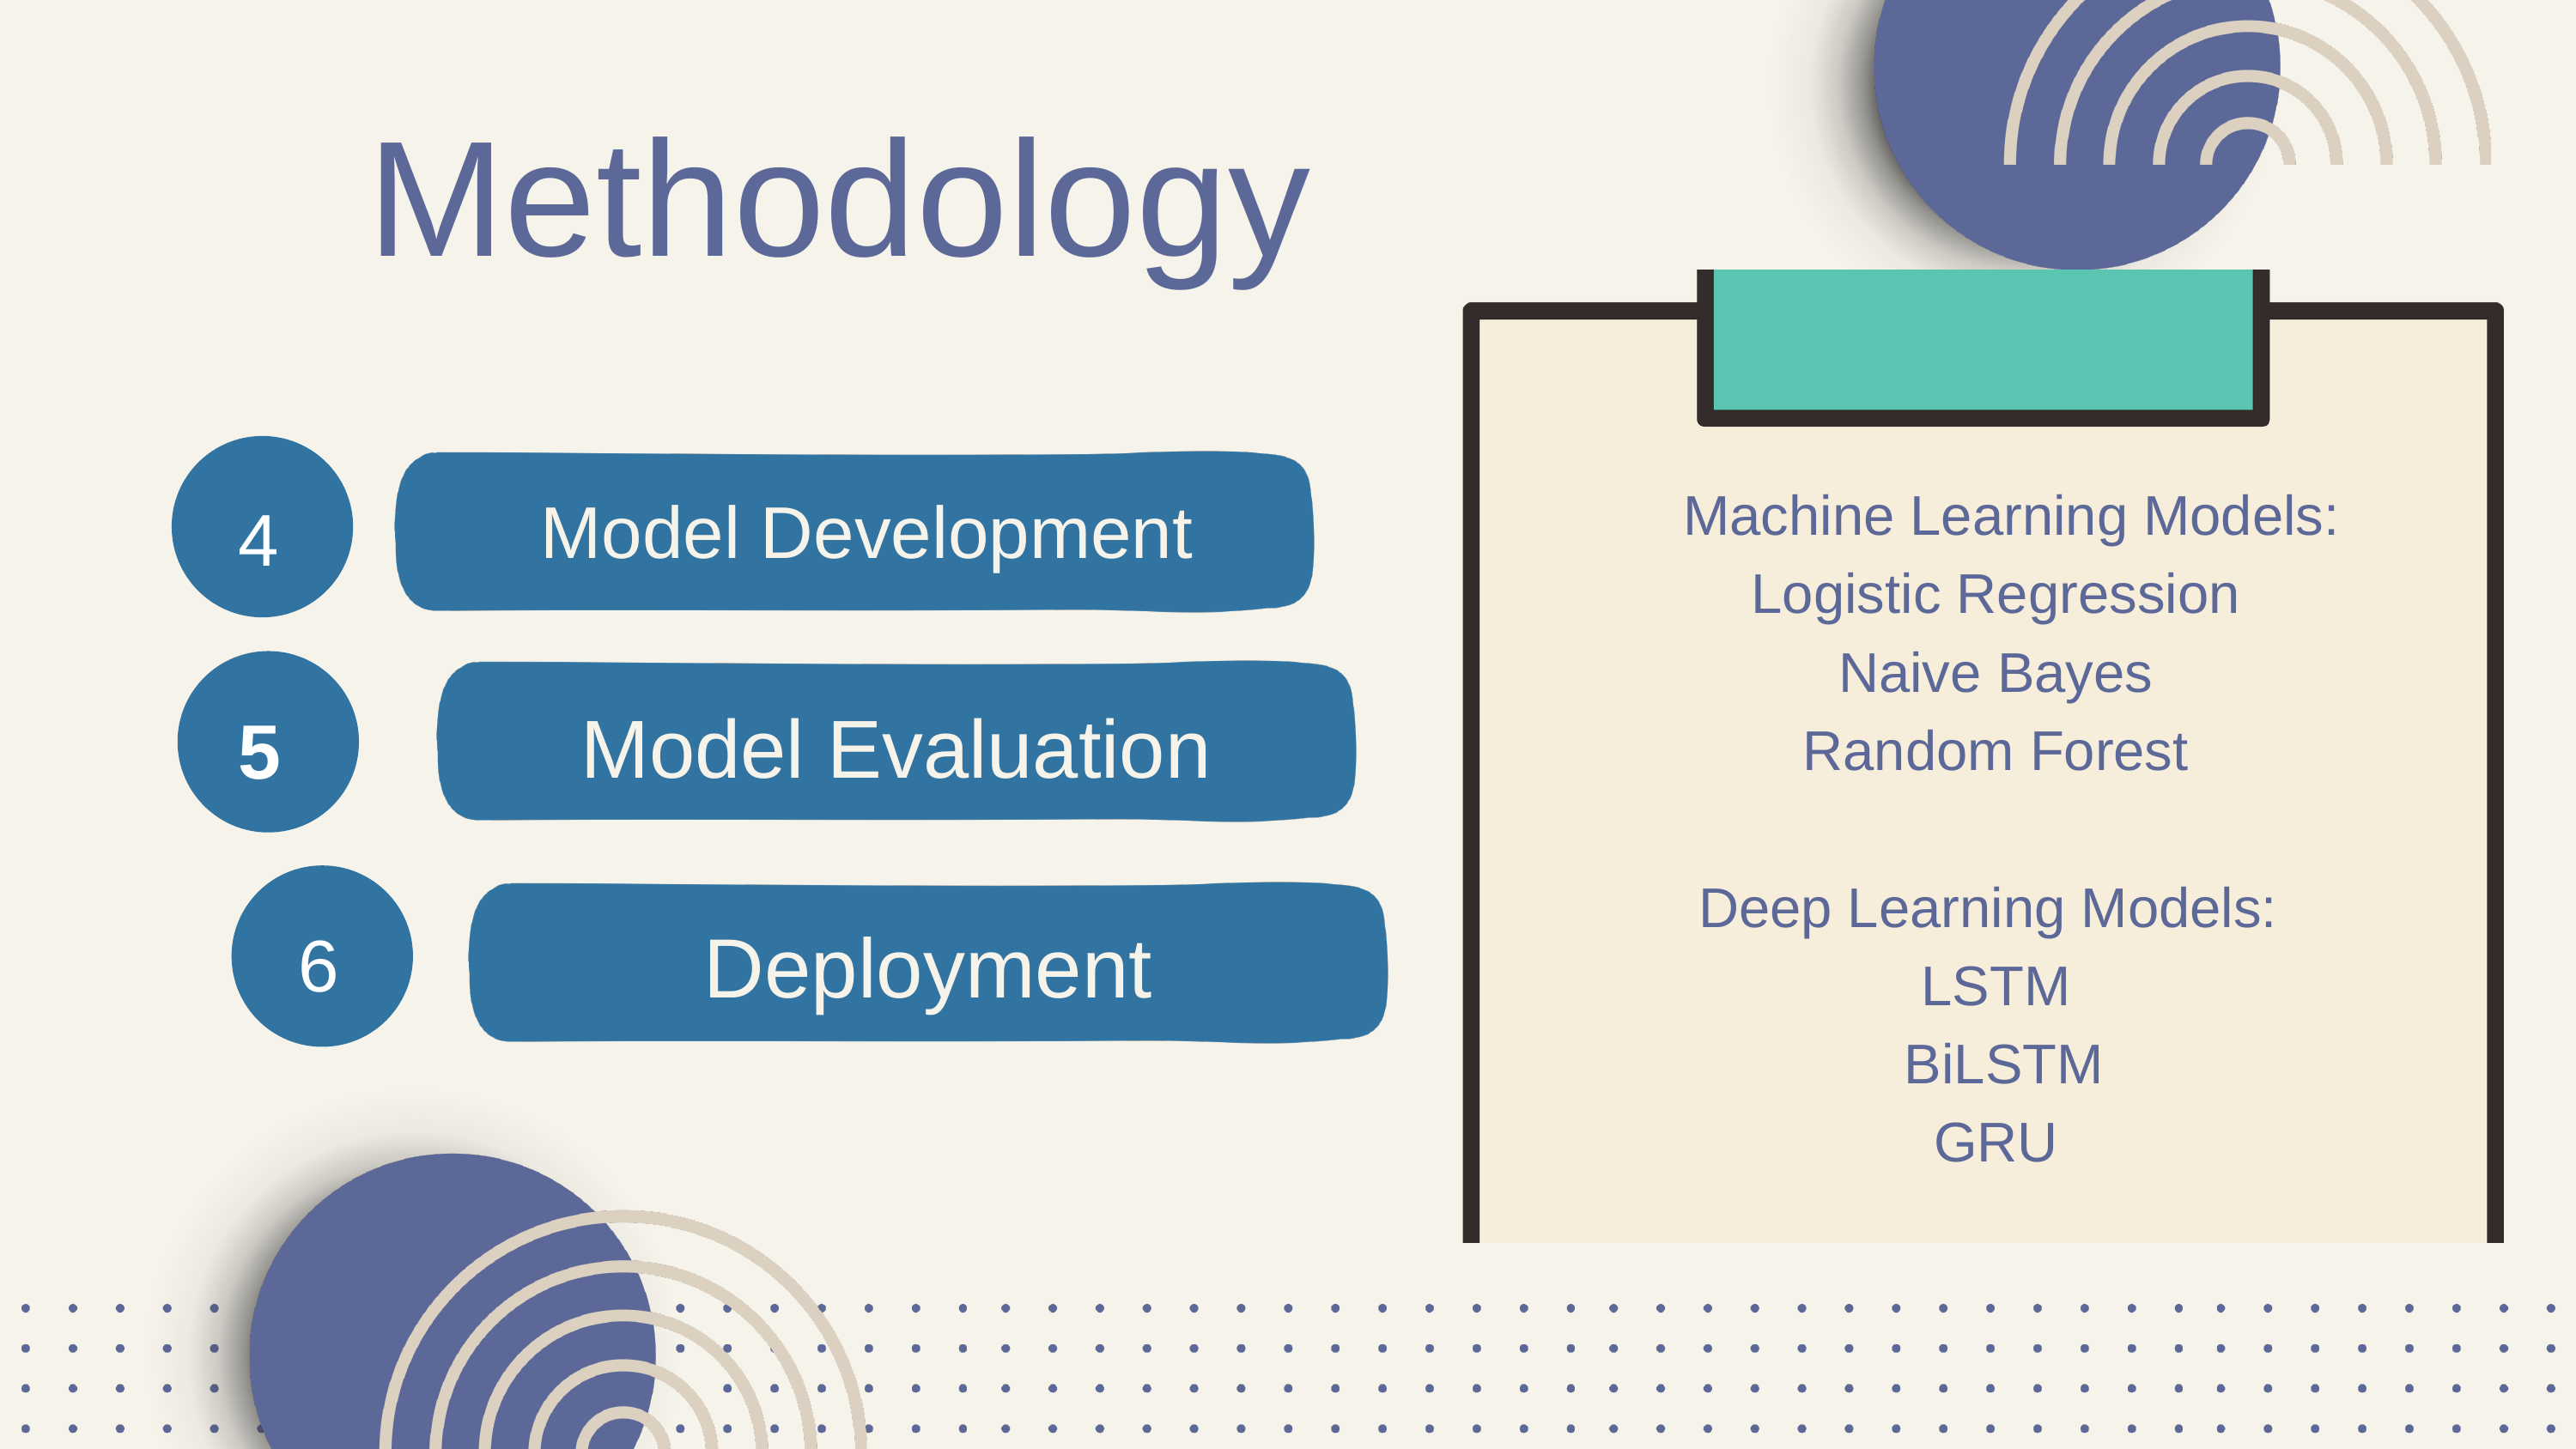

Methodology

   Machine Learning Models:
Logistic Regression
Naive Bayes
Random Forest

Deep Learning Models:
LSTM
 BiLSTM
GRU

Model Development
4

Model Evaluation
5

Deployment
6